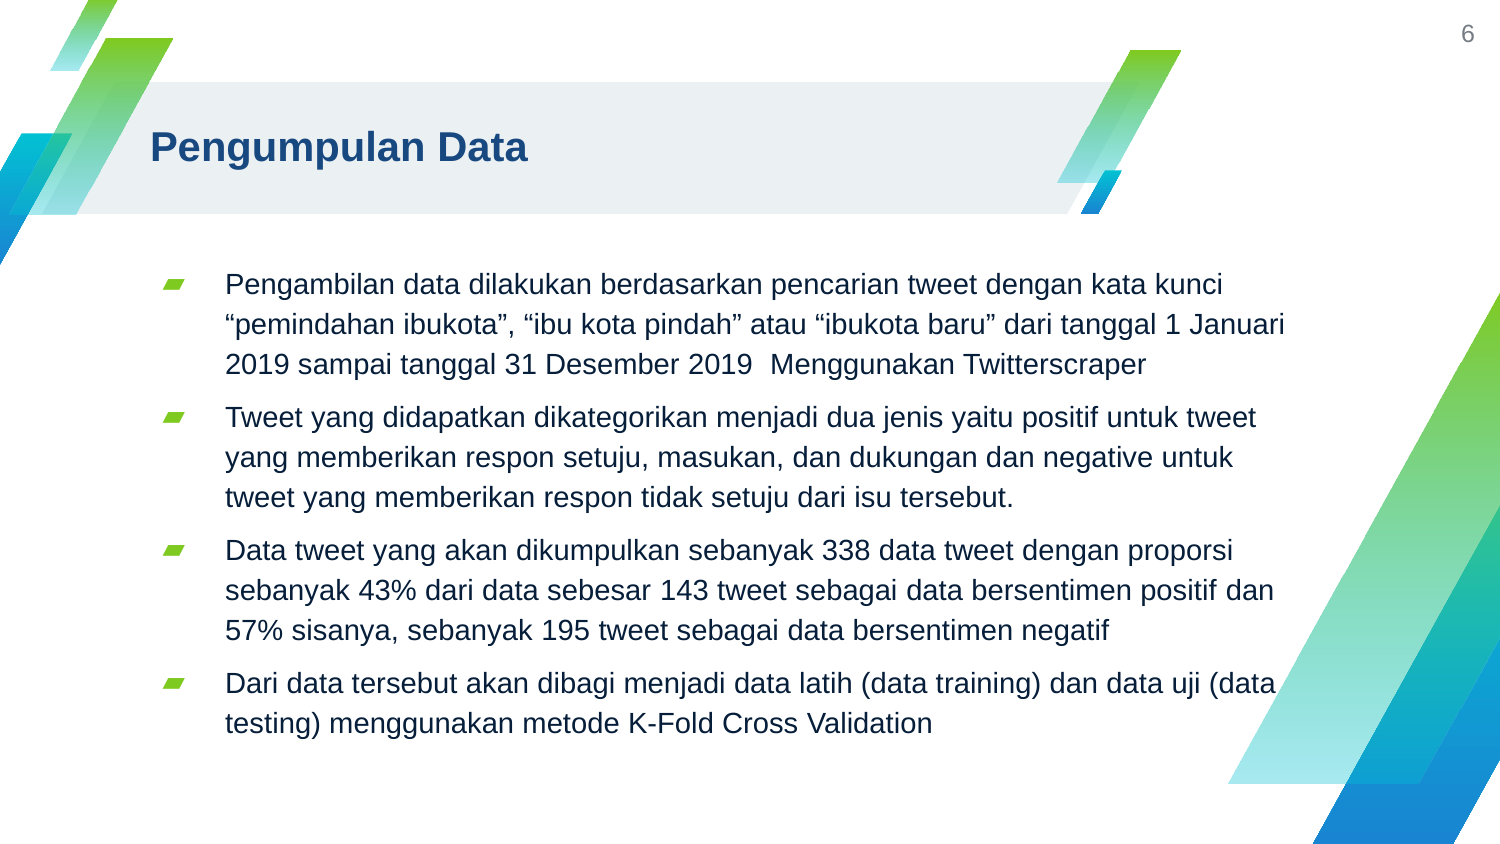

6
# Pengumpulan Data
Pengambilan data dilakukan berdasarkan pencarian tweet dengan kata kunci “pemindahan ibukota”, “ibu kota pindah” atau “ibukota baru” dari tanggal 1 Januari 2019 sampai tanggal 31 Desember 2019  Menggunakan Twitterscraper
Tweet yang didapatkan dikategorikan menjadi dua jenis yaitu positif untuk tweet yang memberikan respon setuju, masukan, dan dukungan dan negative untuk tweet yang memberikan respon tidak setuju dari isu tersebut.
Data tweet yang akan dikumpulkan sebanyak 338 data tweet dengan proporsi sebanyak 43% dari data sebesar 143 tweet sebagai data bersentimen positif dan 57% sisanya, sebanyak 195 tweet sebagai data bersentimen negatif
Dari data tersebut akan dibagi menjadi data latih (data training) dan data uji (data testing) menggunakan metode K-Fold Cross Validation